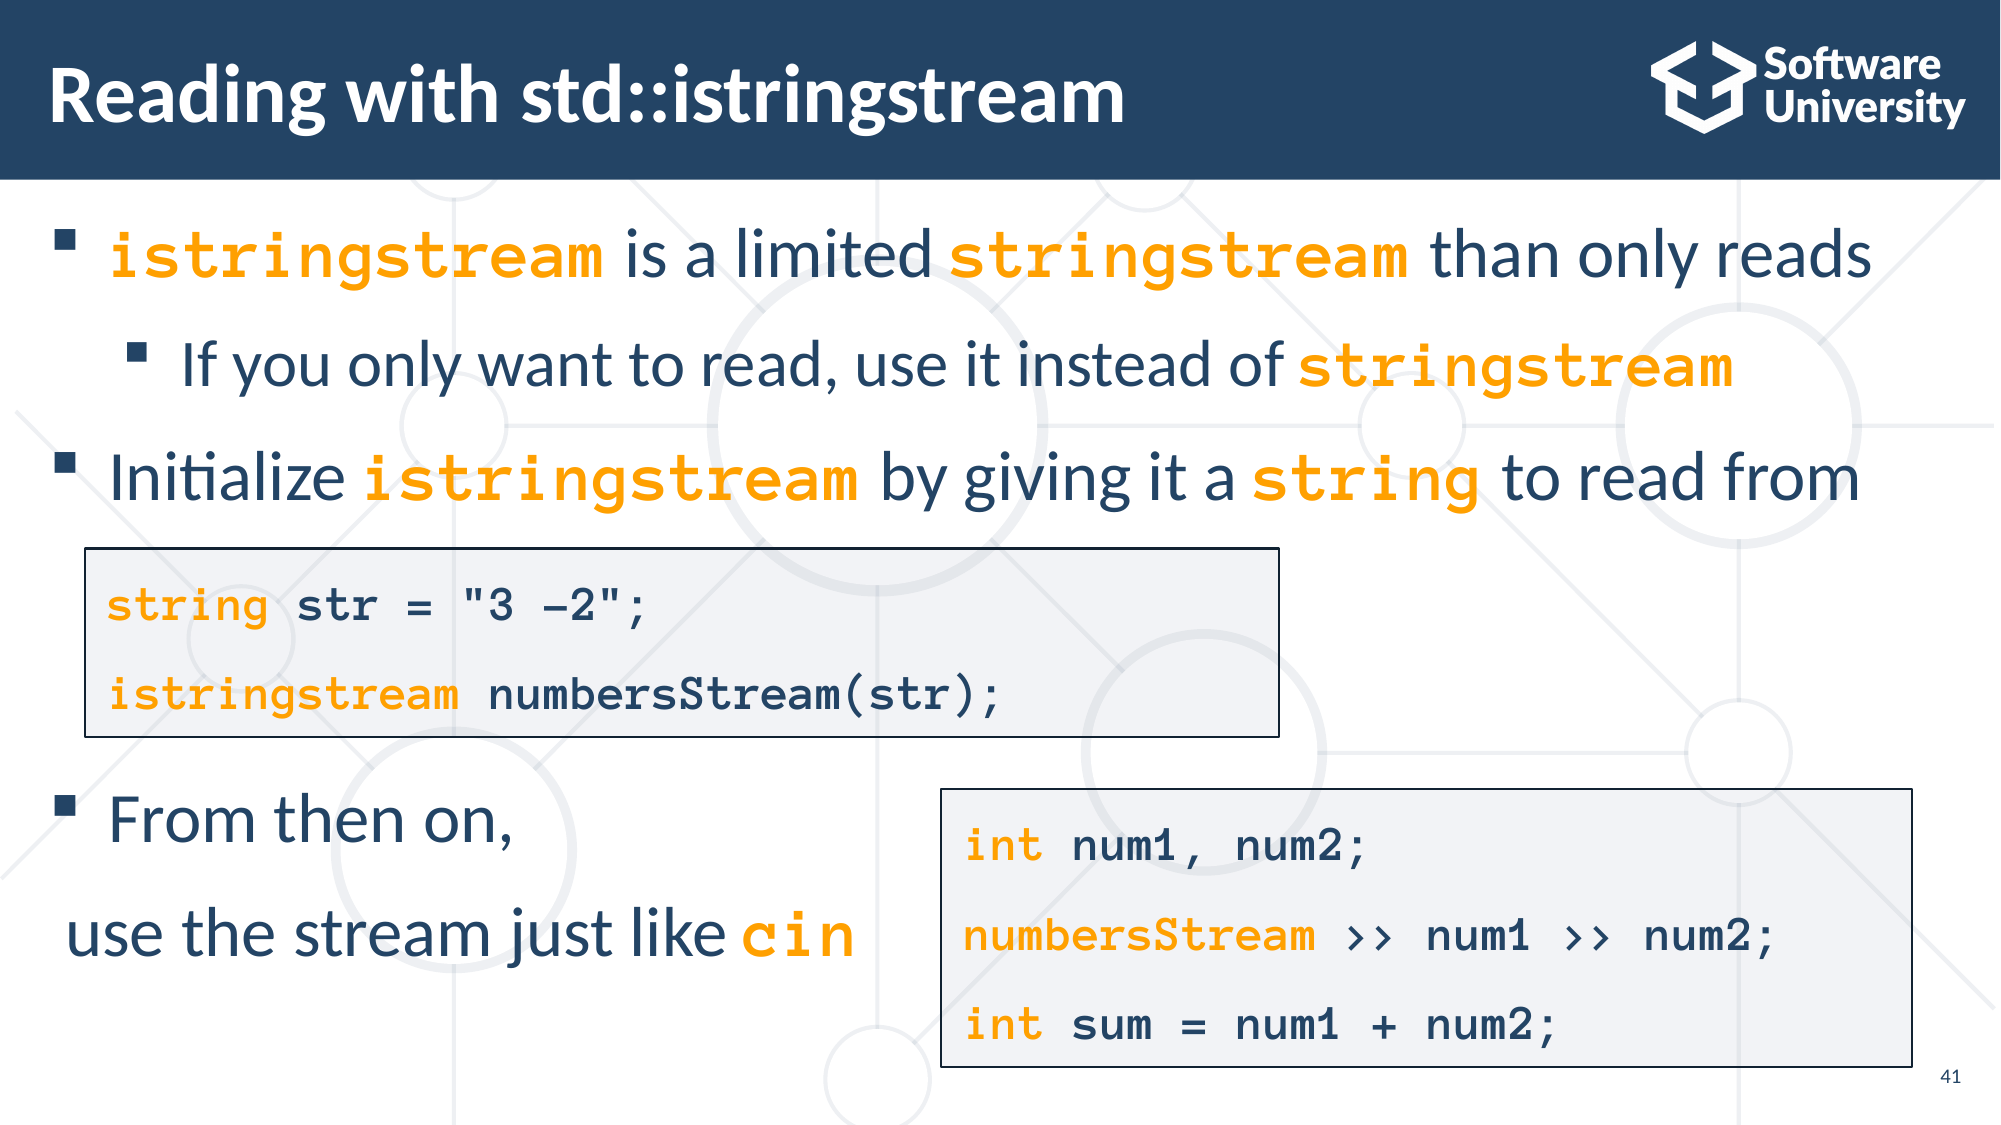

# Reading with std::istringstream
istringstream is a limited stringstream than only reads
If you only want to read, use it instead of stringstream
Initialize istringstream by giving it a string to read from

From then on,
 use the stream just like cin
string str = "3 -2";
istringstream numbersStream(str);
int num1, num2;
numbersStream >> num1 >> num2;
int sum = num1 + num2;
41